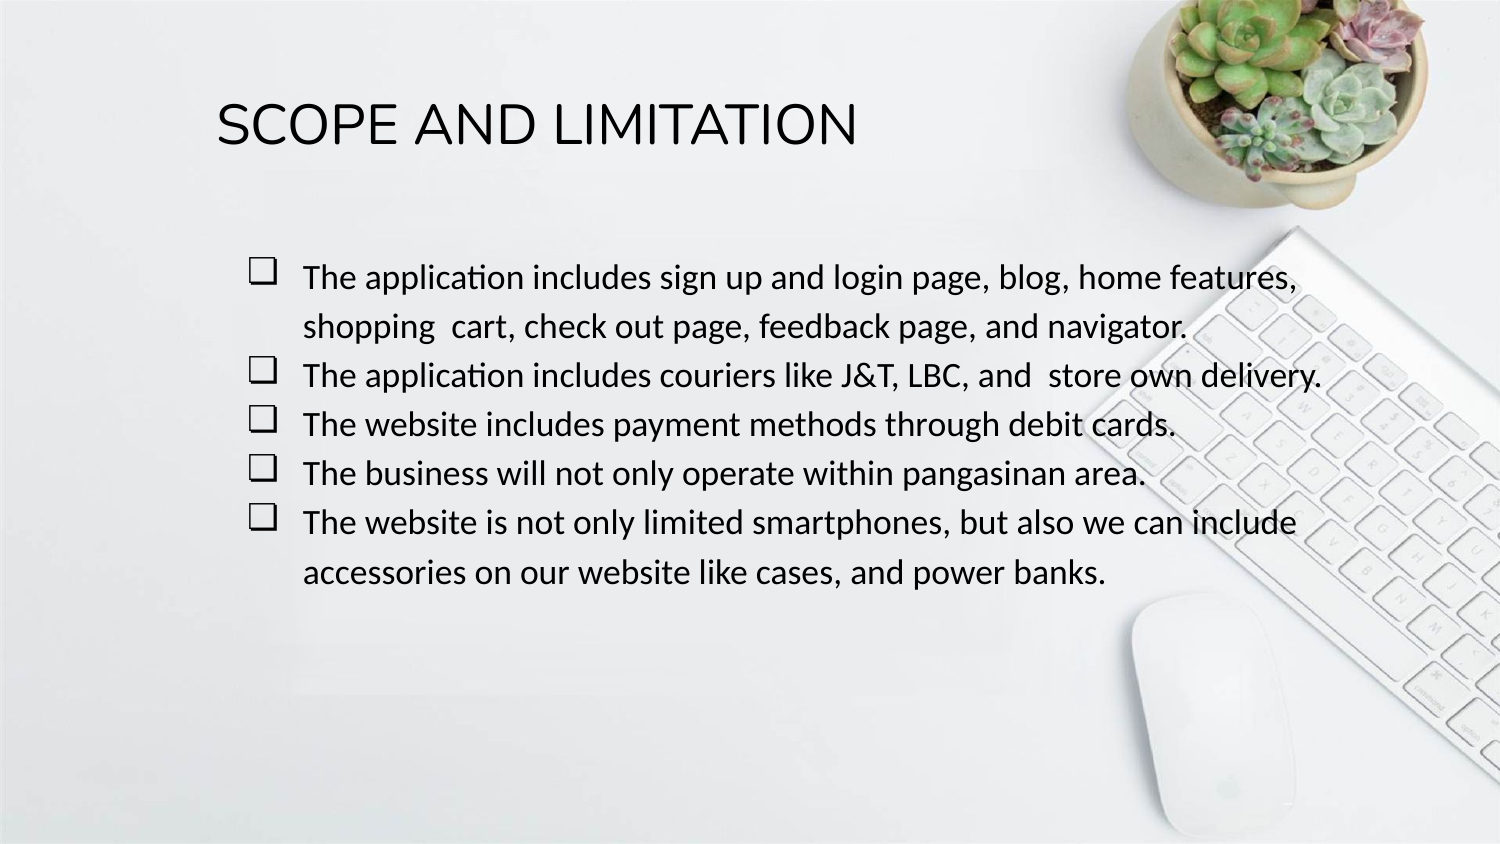

# SCOPE AND LIMITATION
The application includes sign up and login page, blog, home features, shopping  cart, check out page, feedback page, and navigator.
The application includes couriers like J&T, LBC, and  store own delivery.
The website includes payment methods through debit cards.
The business will not only operate within pangasinan area.
The website is not only limited smartphones, but also we can include accessories on our website like cases, and power banks.